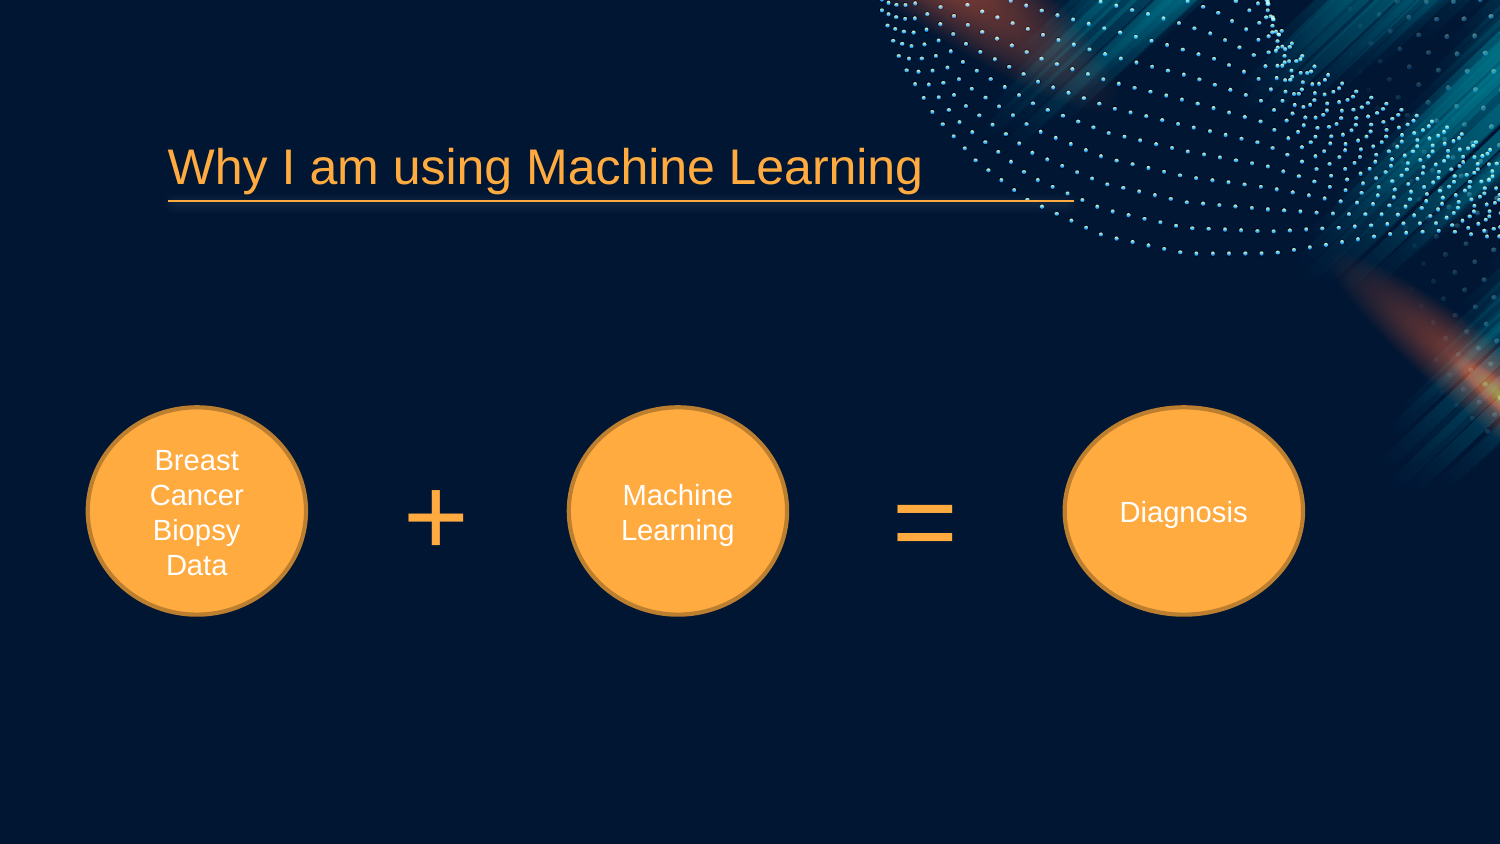

Why I am using Machine Learning
Machine
Learning
Diagnosis
Breast
Cancer
Biopsy
Data
+
=